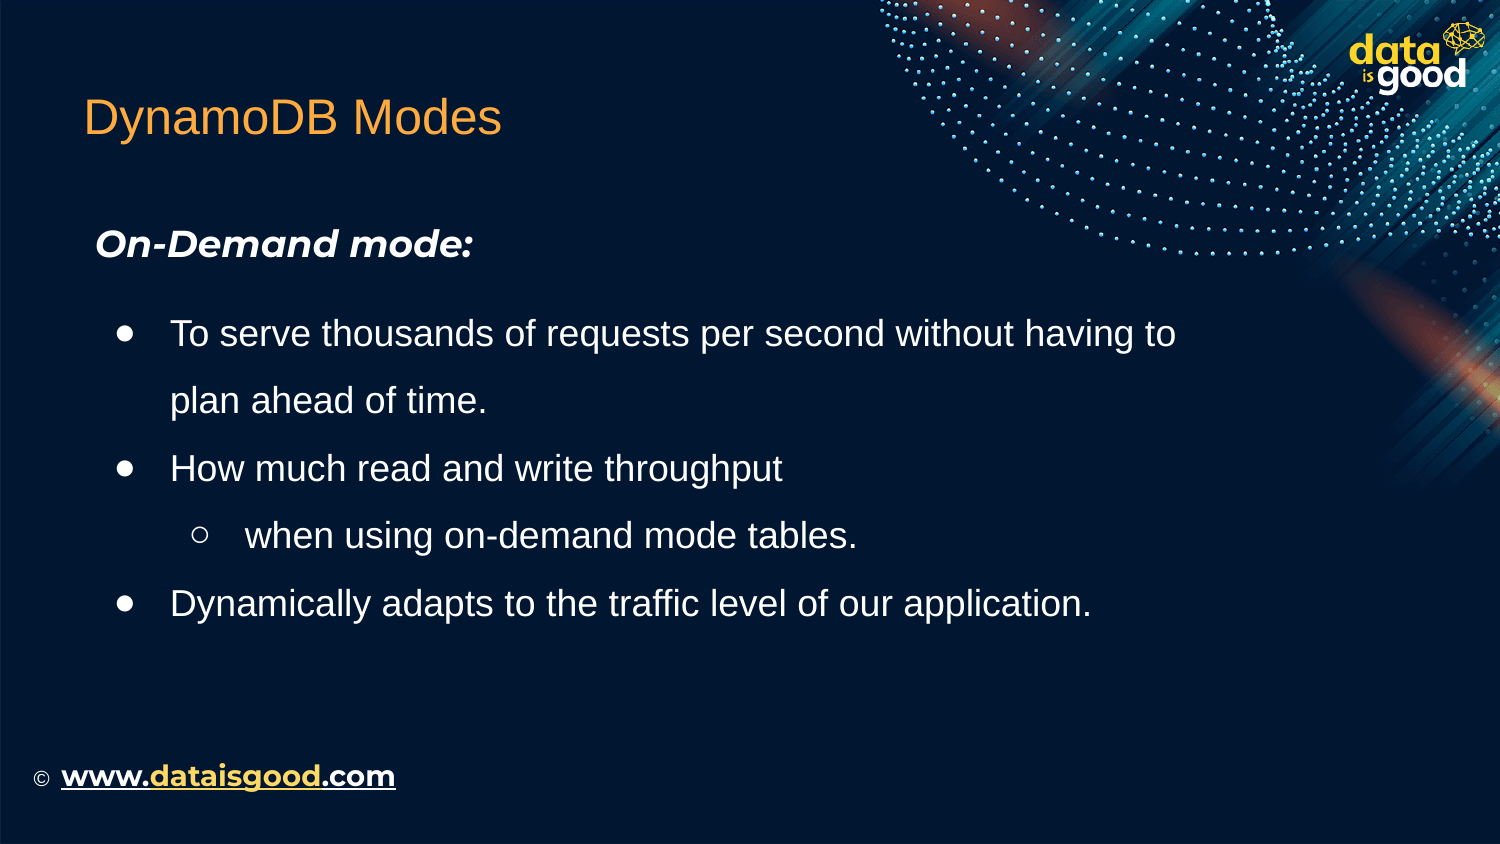

# DynamoDB Modes
On-Demand mode:
To serve thousands of requests per second without having to plan ahead of time.
How much read and write throughput
when using on-demand mode tables.
Dynamically adapts to the traffic level of our application.